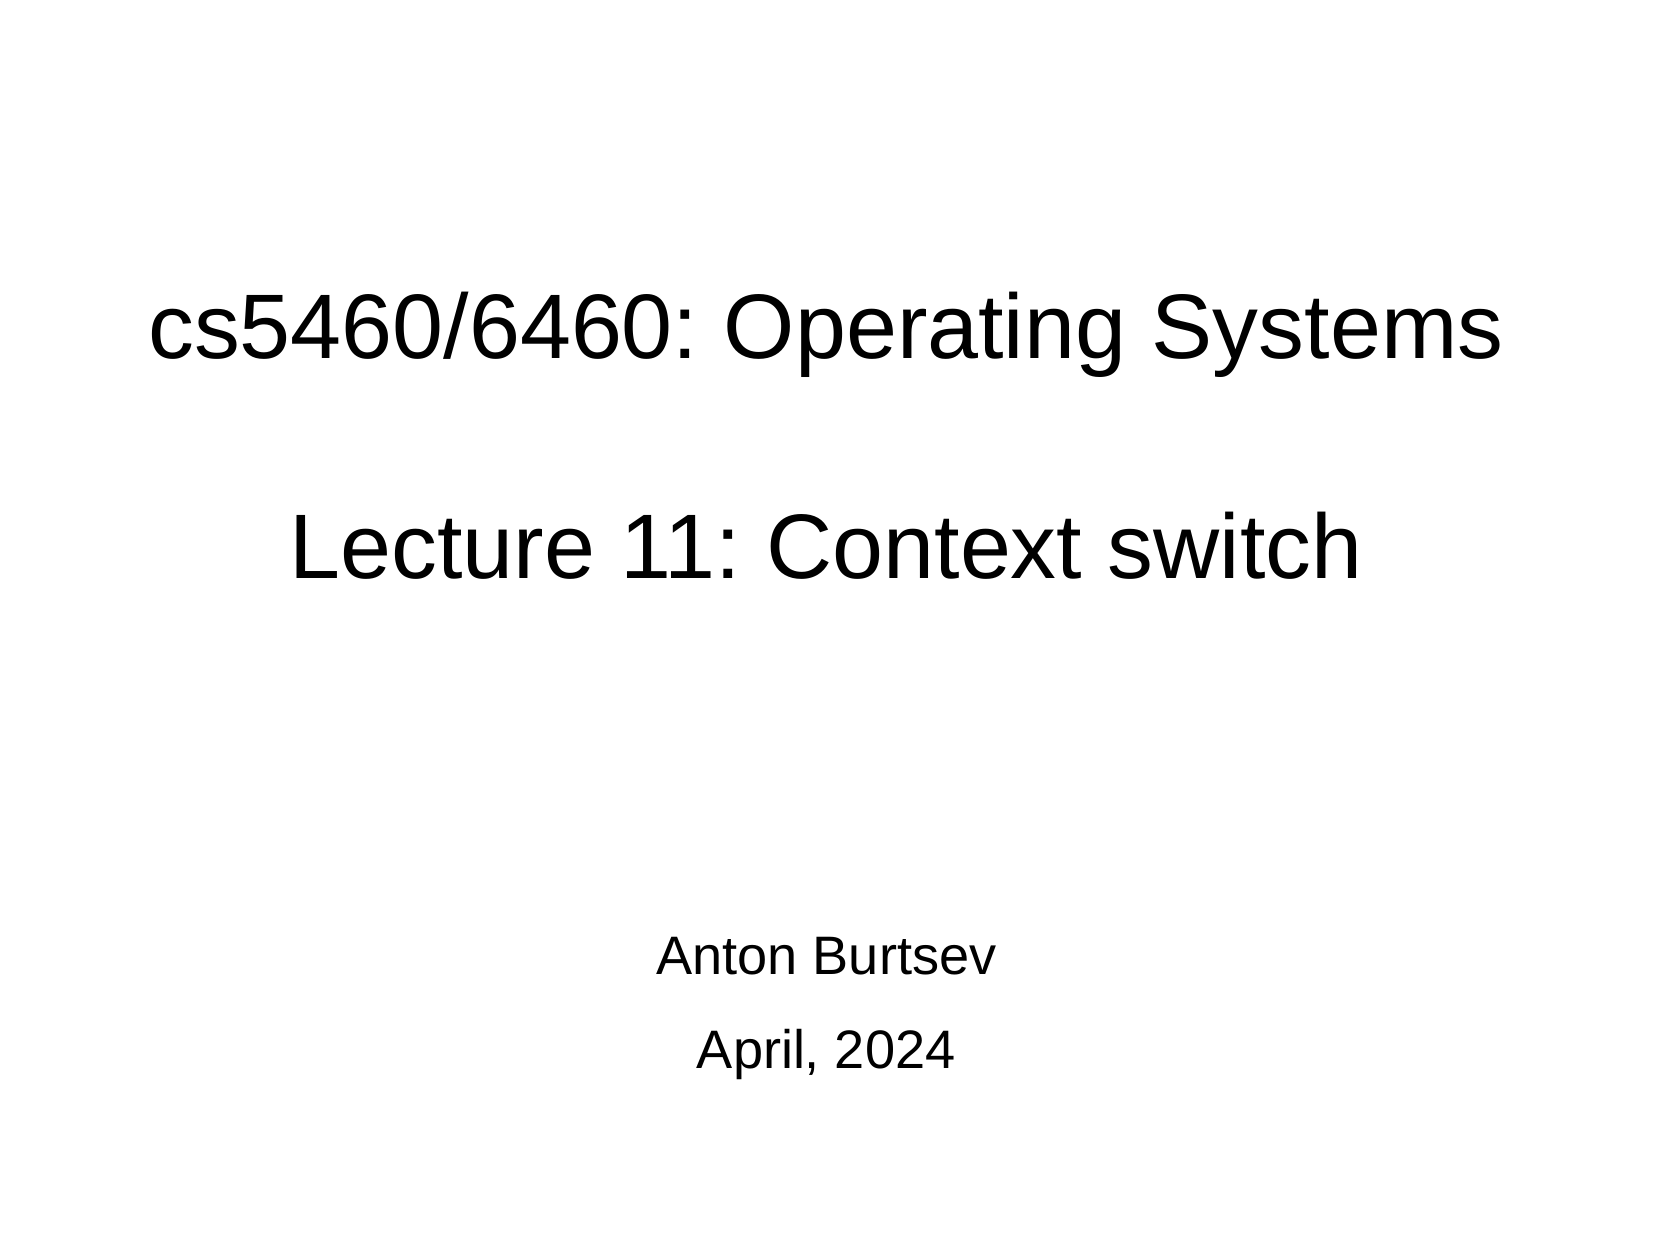

cs5460/6460: Operating Systems
Lecture 11: Context switch

Anton Burtsev
April, 2024